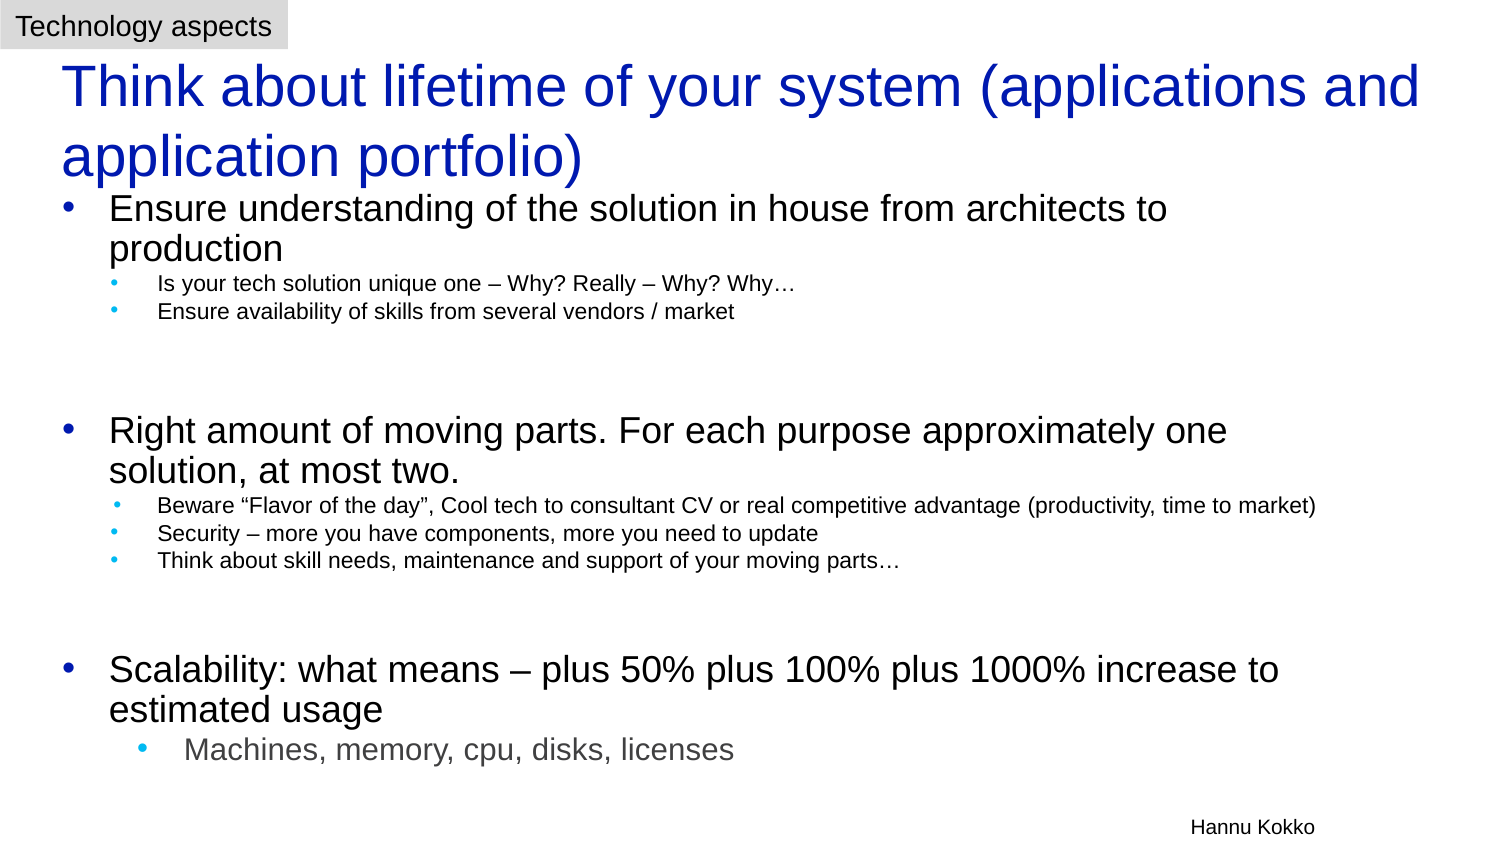

Technology aspects
# Think about lifetime of your system (applications and application portfolio)
Ensure understanding of the solution in house from architects to production
Is your tech solution unique one – Why? Really – Why? Why…
Ensure availability of skills from several vendors / market

Right amount of moving parts. For each purpose approximately one solution, at most two.
Beware “Flavor of the day”, Cool tech to consultant CV or real competitive advantage (productivity, time to market)
Security – more you have components, more you need to update
Think about skill needs, maintenance and support of your moving parts…

Scalability: what means – plus 50% plus 100% plus 1000% increase to estimated usage
Machines, memory, cpu, disks, licenses

Hannu Kokko